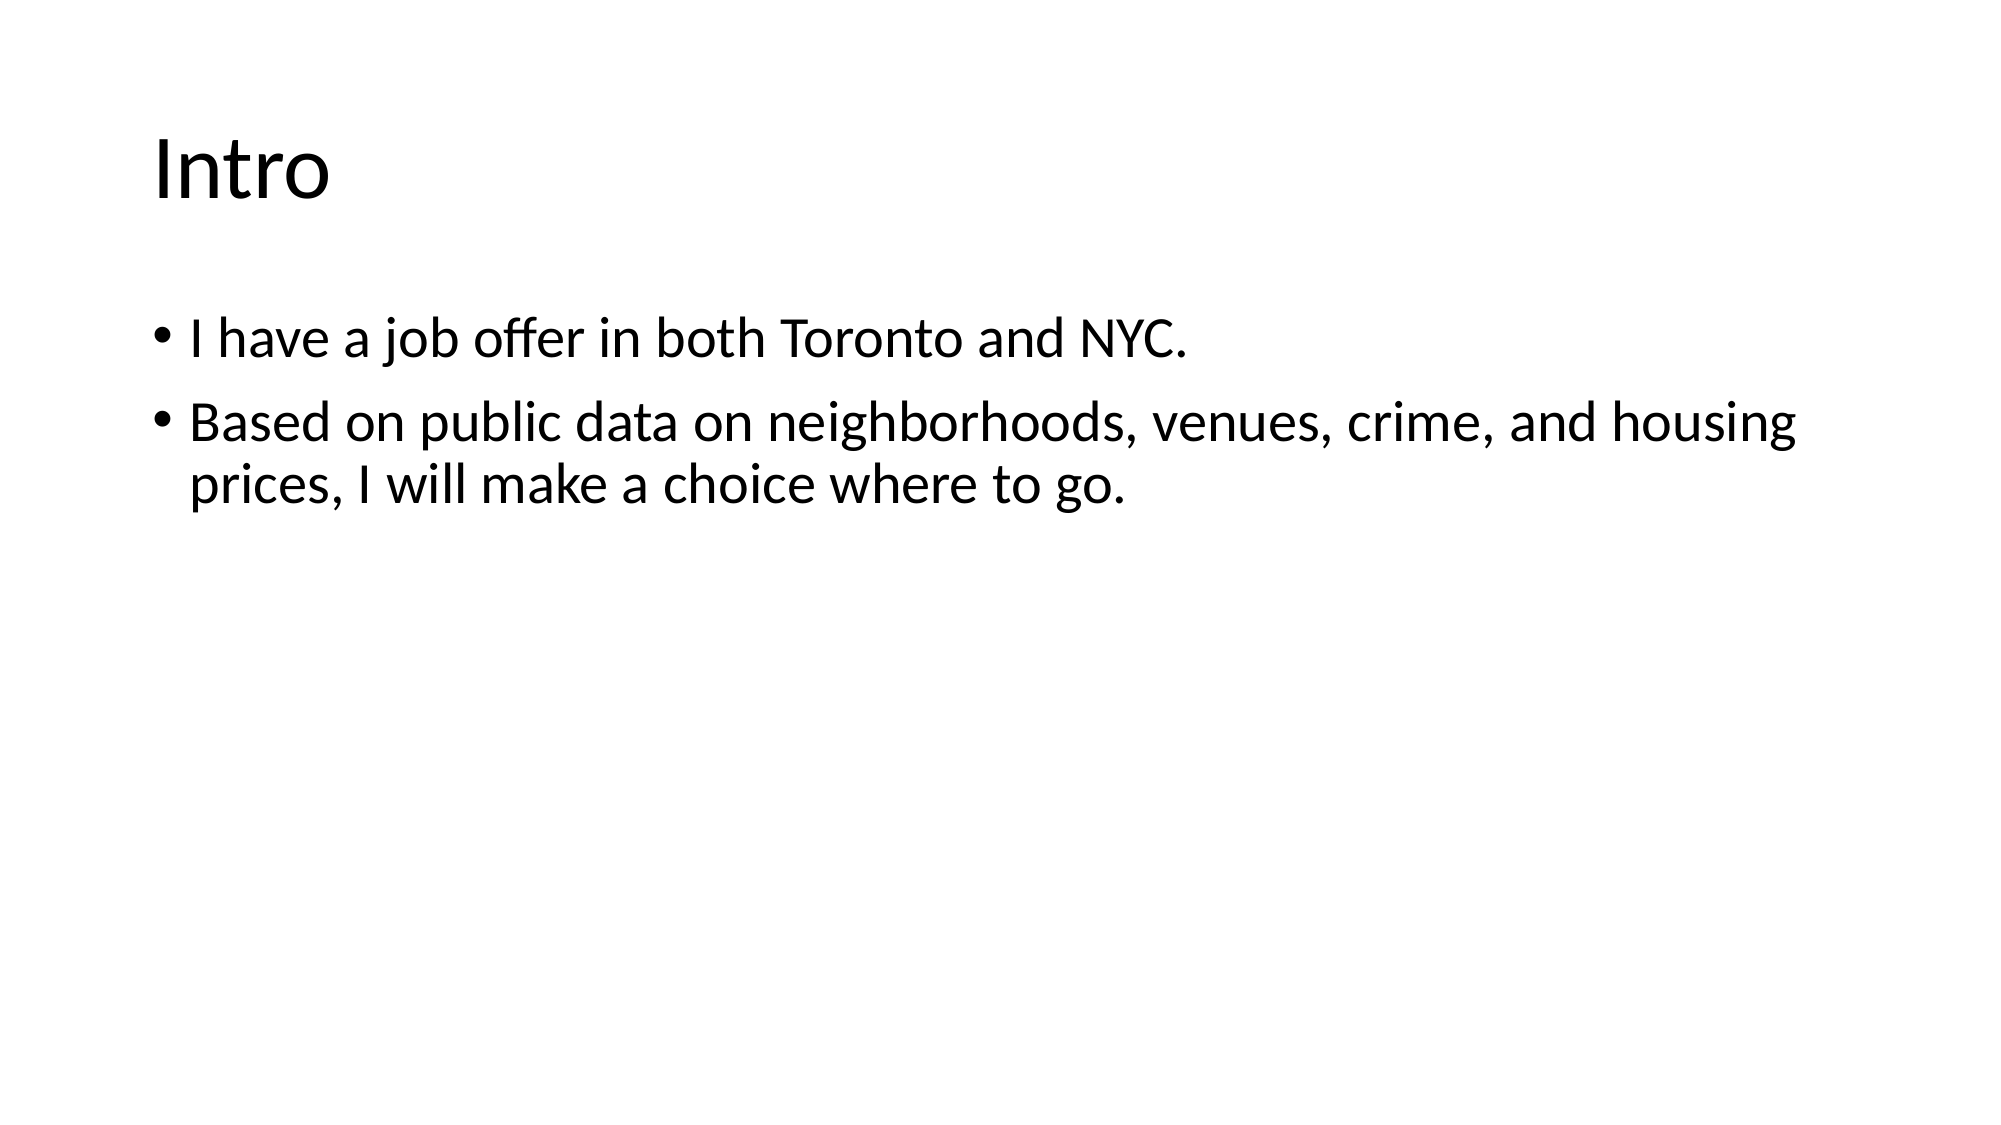

# Intro
I have a job offer in both Toronto and NYC.
Based on public data on neighborhoods, venues, crime, and housing prices, I will make a choice where to go.